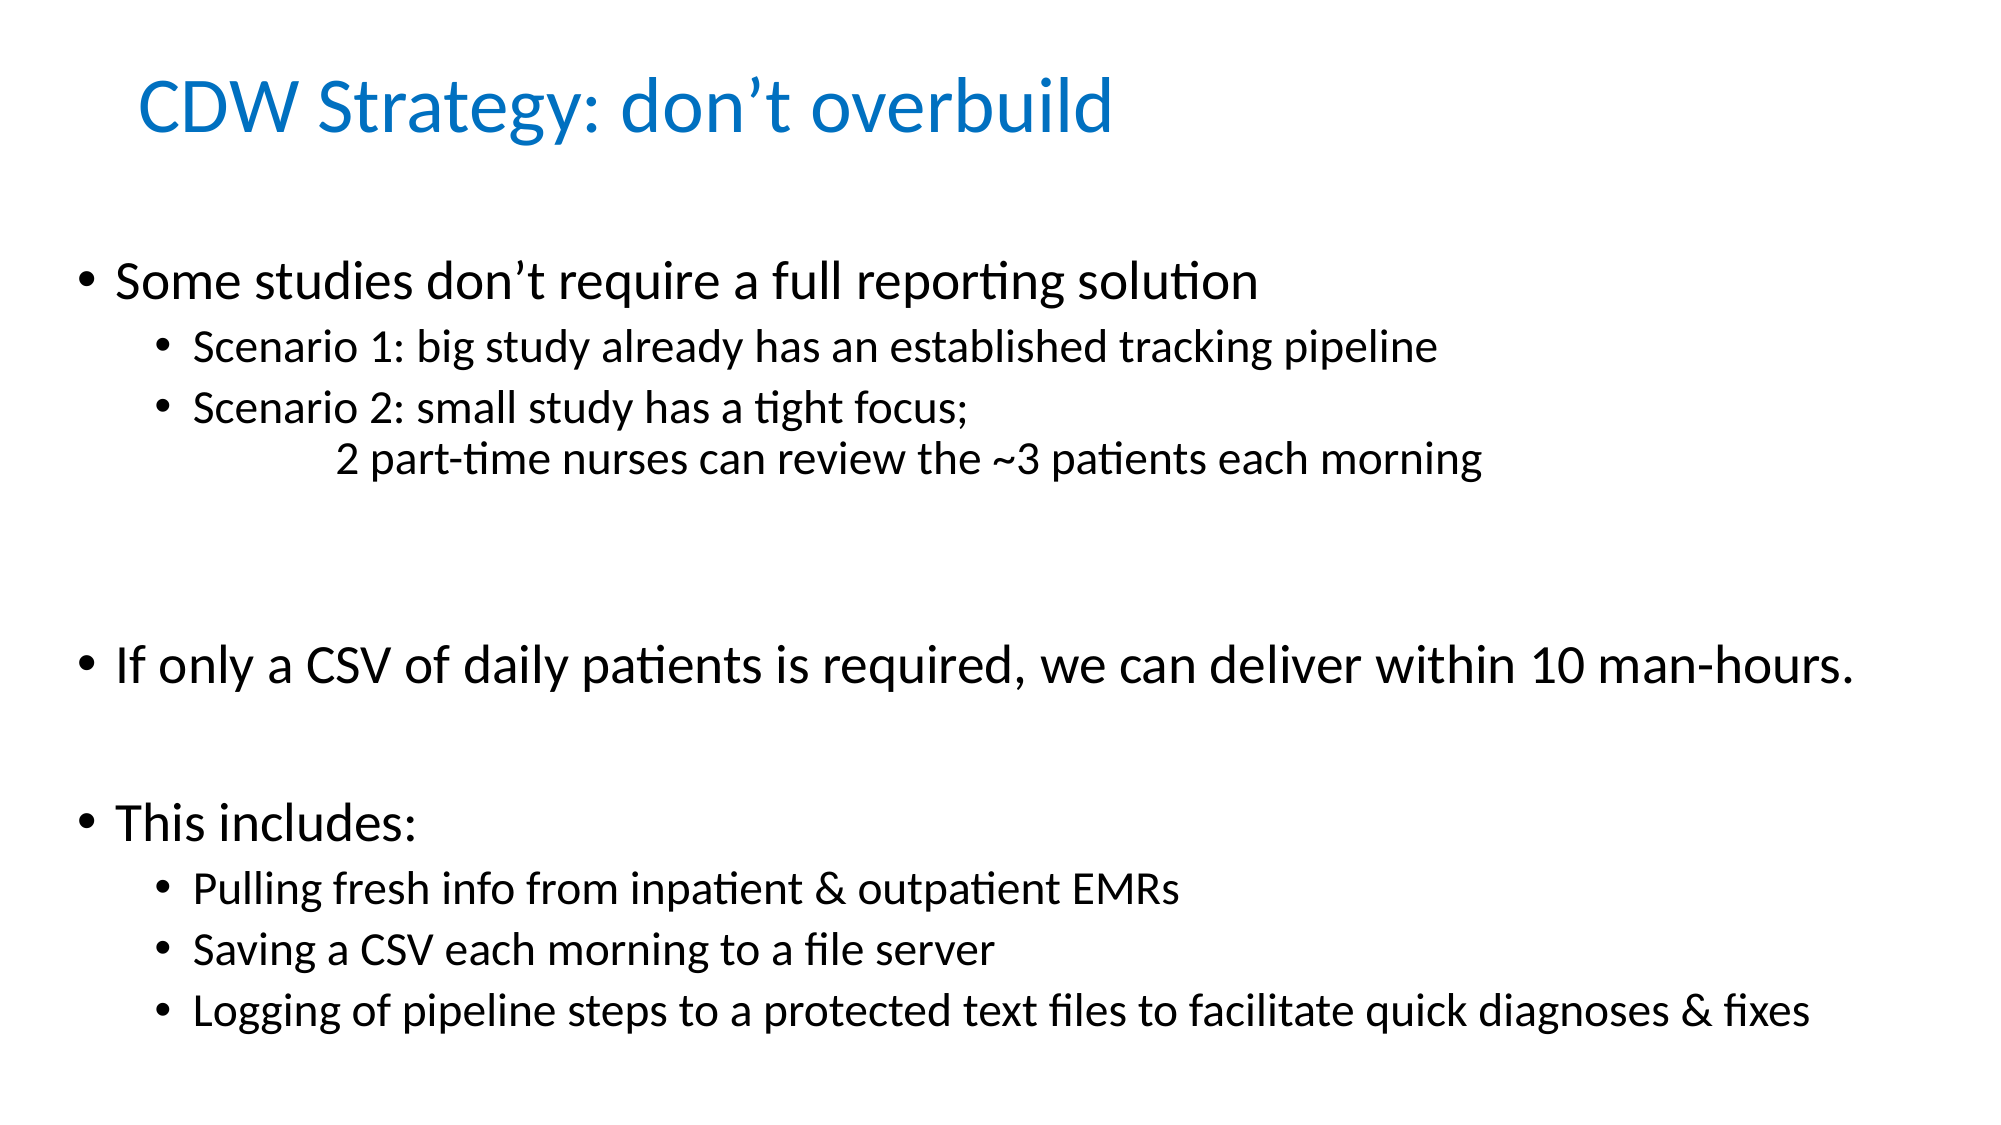

# CDW Strategy: don’t overbuild
Some studies don’t require a full reporting solution
Scenario 1: big study already has an established tracking pipeline
Scenario 2: small study has a tight focus;
	2 part-time nurses can review the ~3 patients each morning

If only a CSV of daily patients is required, we can deliver within 10 man-hours.

This includes:
Pulling fresh info from inpatient & outpatient EMRs
Saving a CSV each morning to a file server
Logging of pipeline steps to a protected text files to facilitate quick diagnoses & fixes